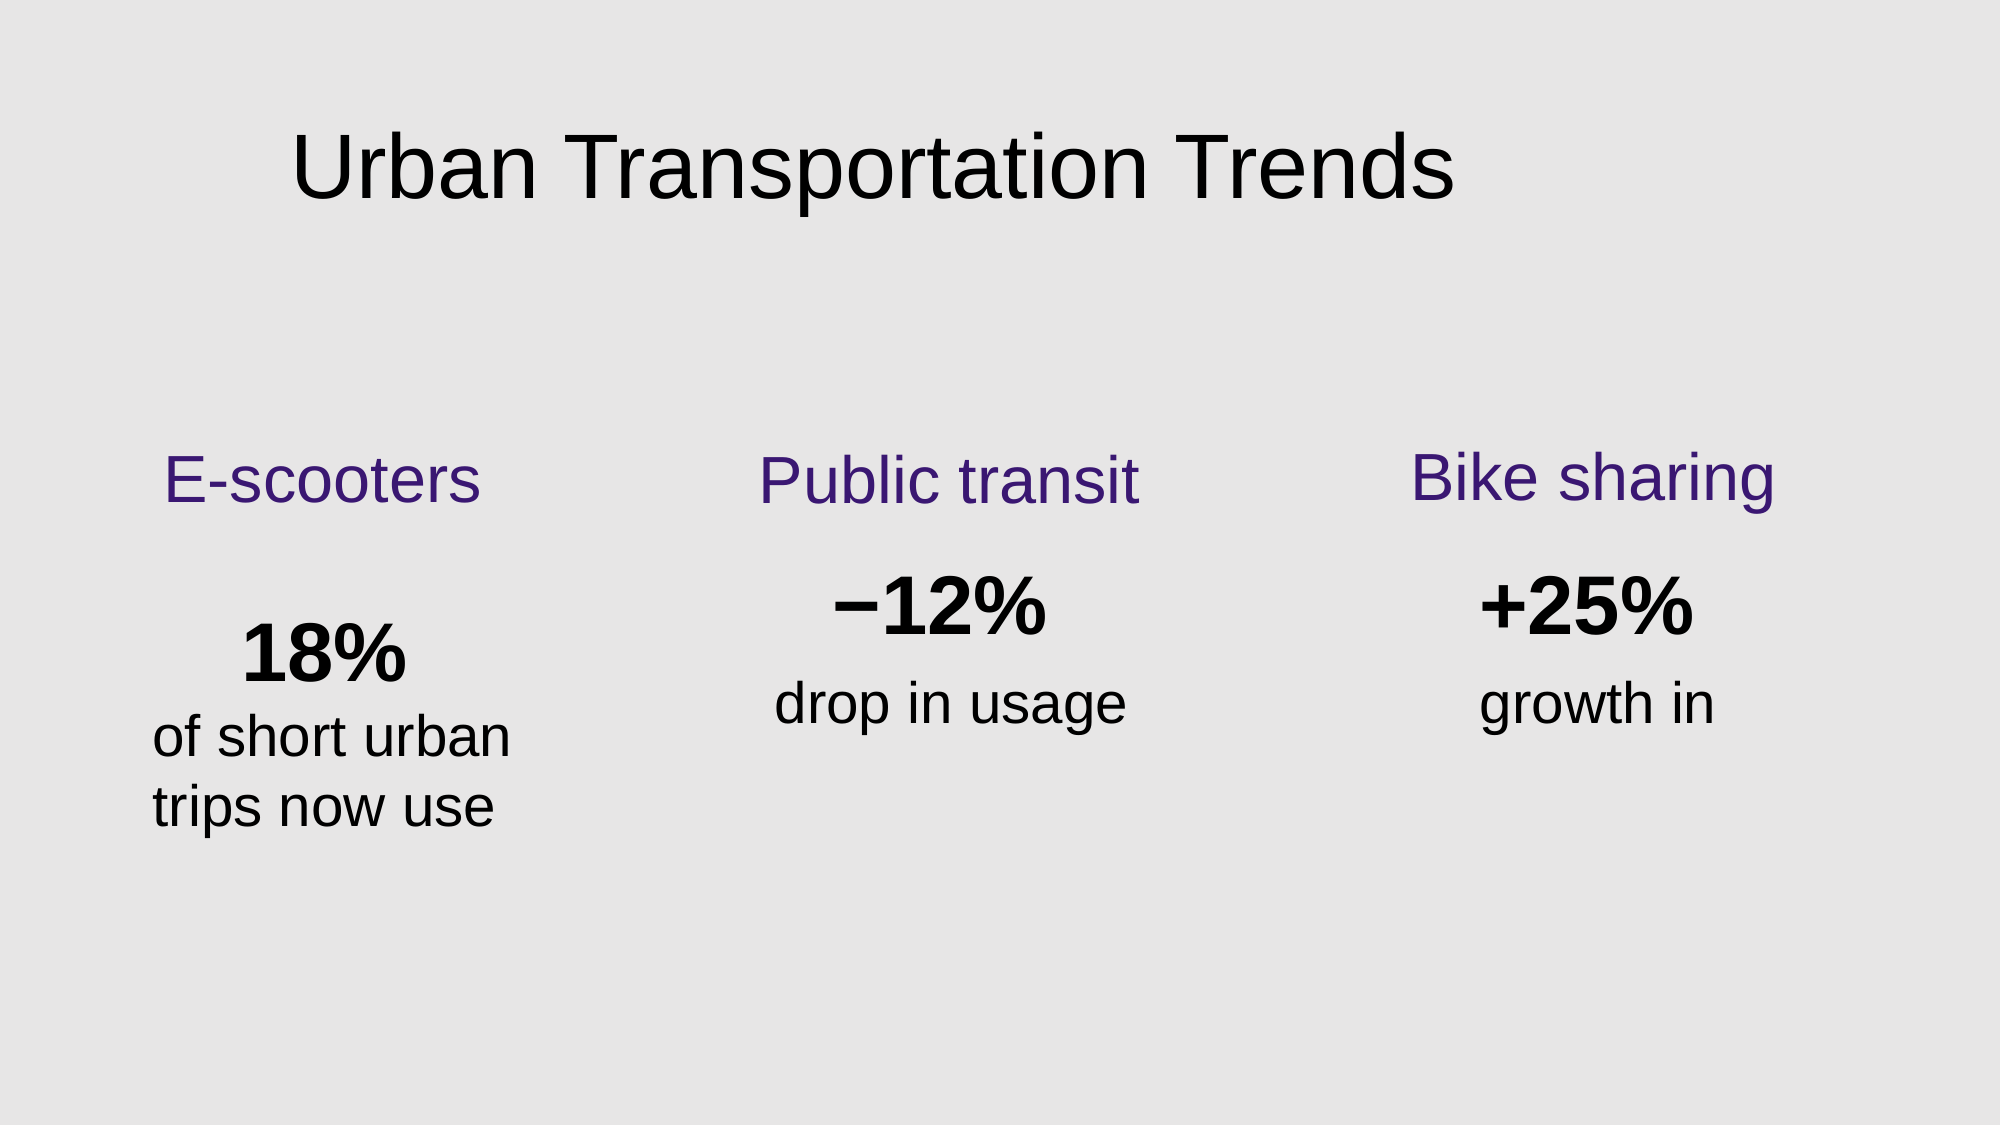

Urban Transportation Trends
E-scooters
Bike sharing
Public transit
18%
 of short urban trips now use
−12%
drop in usage
+25%
growth in